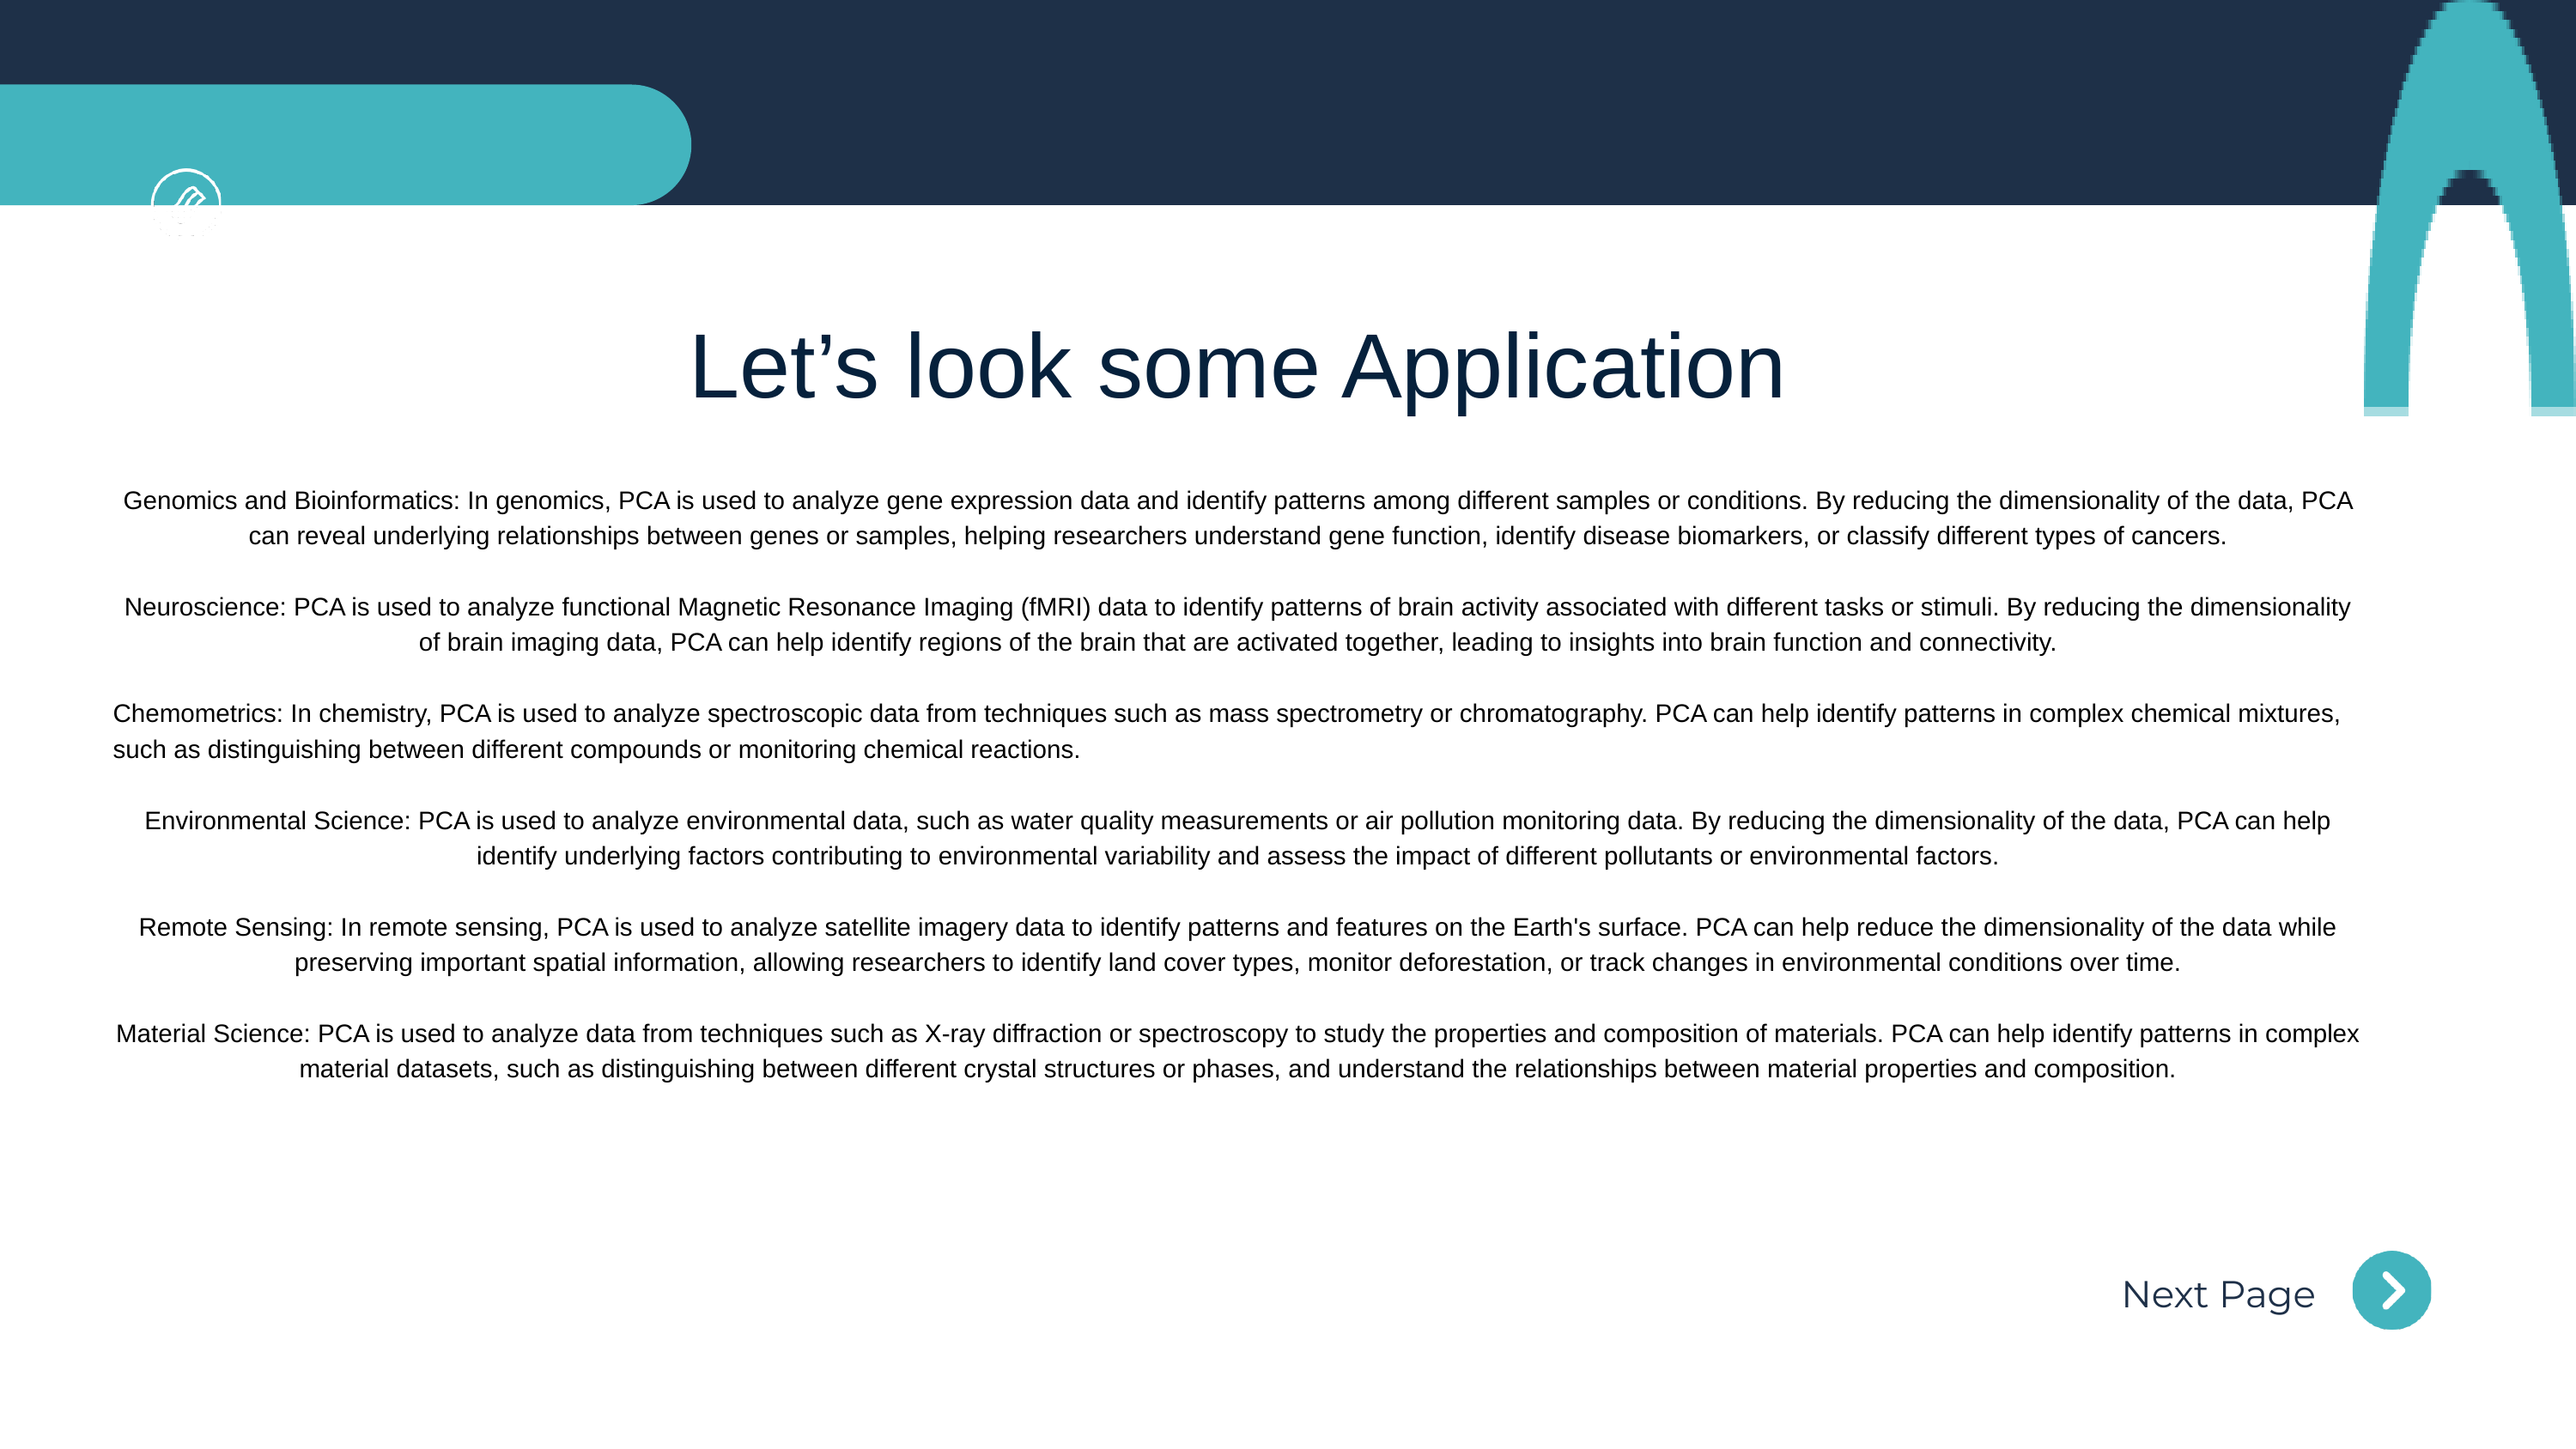

Let’s look some Application

Genomics and Bioinformatics: In genomics, PCA is used to analyze gene expression data and identify patterns among different samples or conditions. By reducing the dimensionality of the data, PCA can reveal underlying relationships between genes or samples, helping researchers understand gene function, identify disease biomarkers, or classify different types of cancers.

Neuroscience: PCA is used to analyze functional Magnetic Resonance Imaging (fMRI) data to identify patterns of brain activity associated with different tasks or stimuli. By reducing the dimensionality of brain imaging data, PCA can help identify regions of the brain that are activated together, leading to insights into brain function and connectivity.

Chemometrics: In chemistry, PCA is used to analyze spectroscopic data from techniques such as mass spectrometry or chromatography. PCA can help identify patterns in complex chemical mixtures, such as distinguishing between different compounds or monitoring chemical reactions.

Environmental Science: PCA is used to analyze environmental data, such as water quality measurements or air pollution monitoring data. By reducing the dimensionality of the data, PCA can help identify underlying factors contributing to environmental variability and assess the impact of different pollutants or environmental factors.

Remote Sensing: In remote sensing, PCA is used to analyze satellite imagery data to identify patterns and features on the Earth's surface. PCA can help reduce the dimensionality of the data while preserving important spatial information, allowing researchers to identify land cover types, monitor deforestation, or track changes in environmental conditions over time.

Material Science: PCA is used to analyze data from techniques such as X-ray diffraction or spectroscopy to study the properties and composition of materials. PCA can help identify patterns in complex material datasets, such as distinguishing between different crystal structures or phases, and understand the relationships between material properties and composition.

Next Page